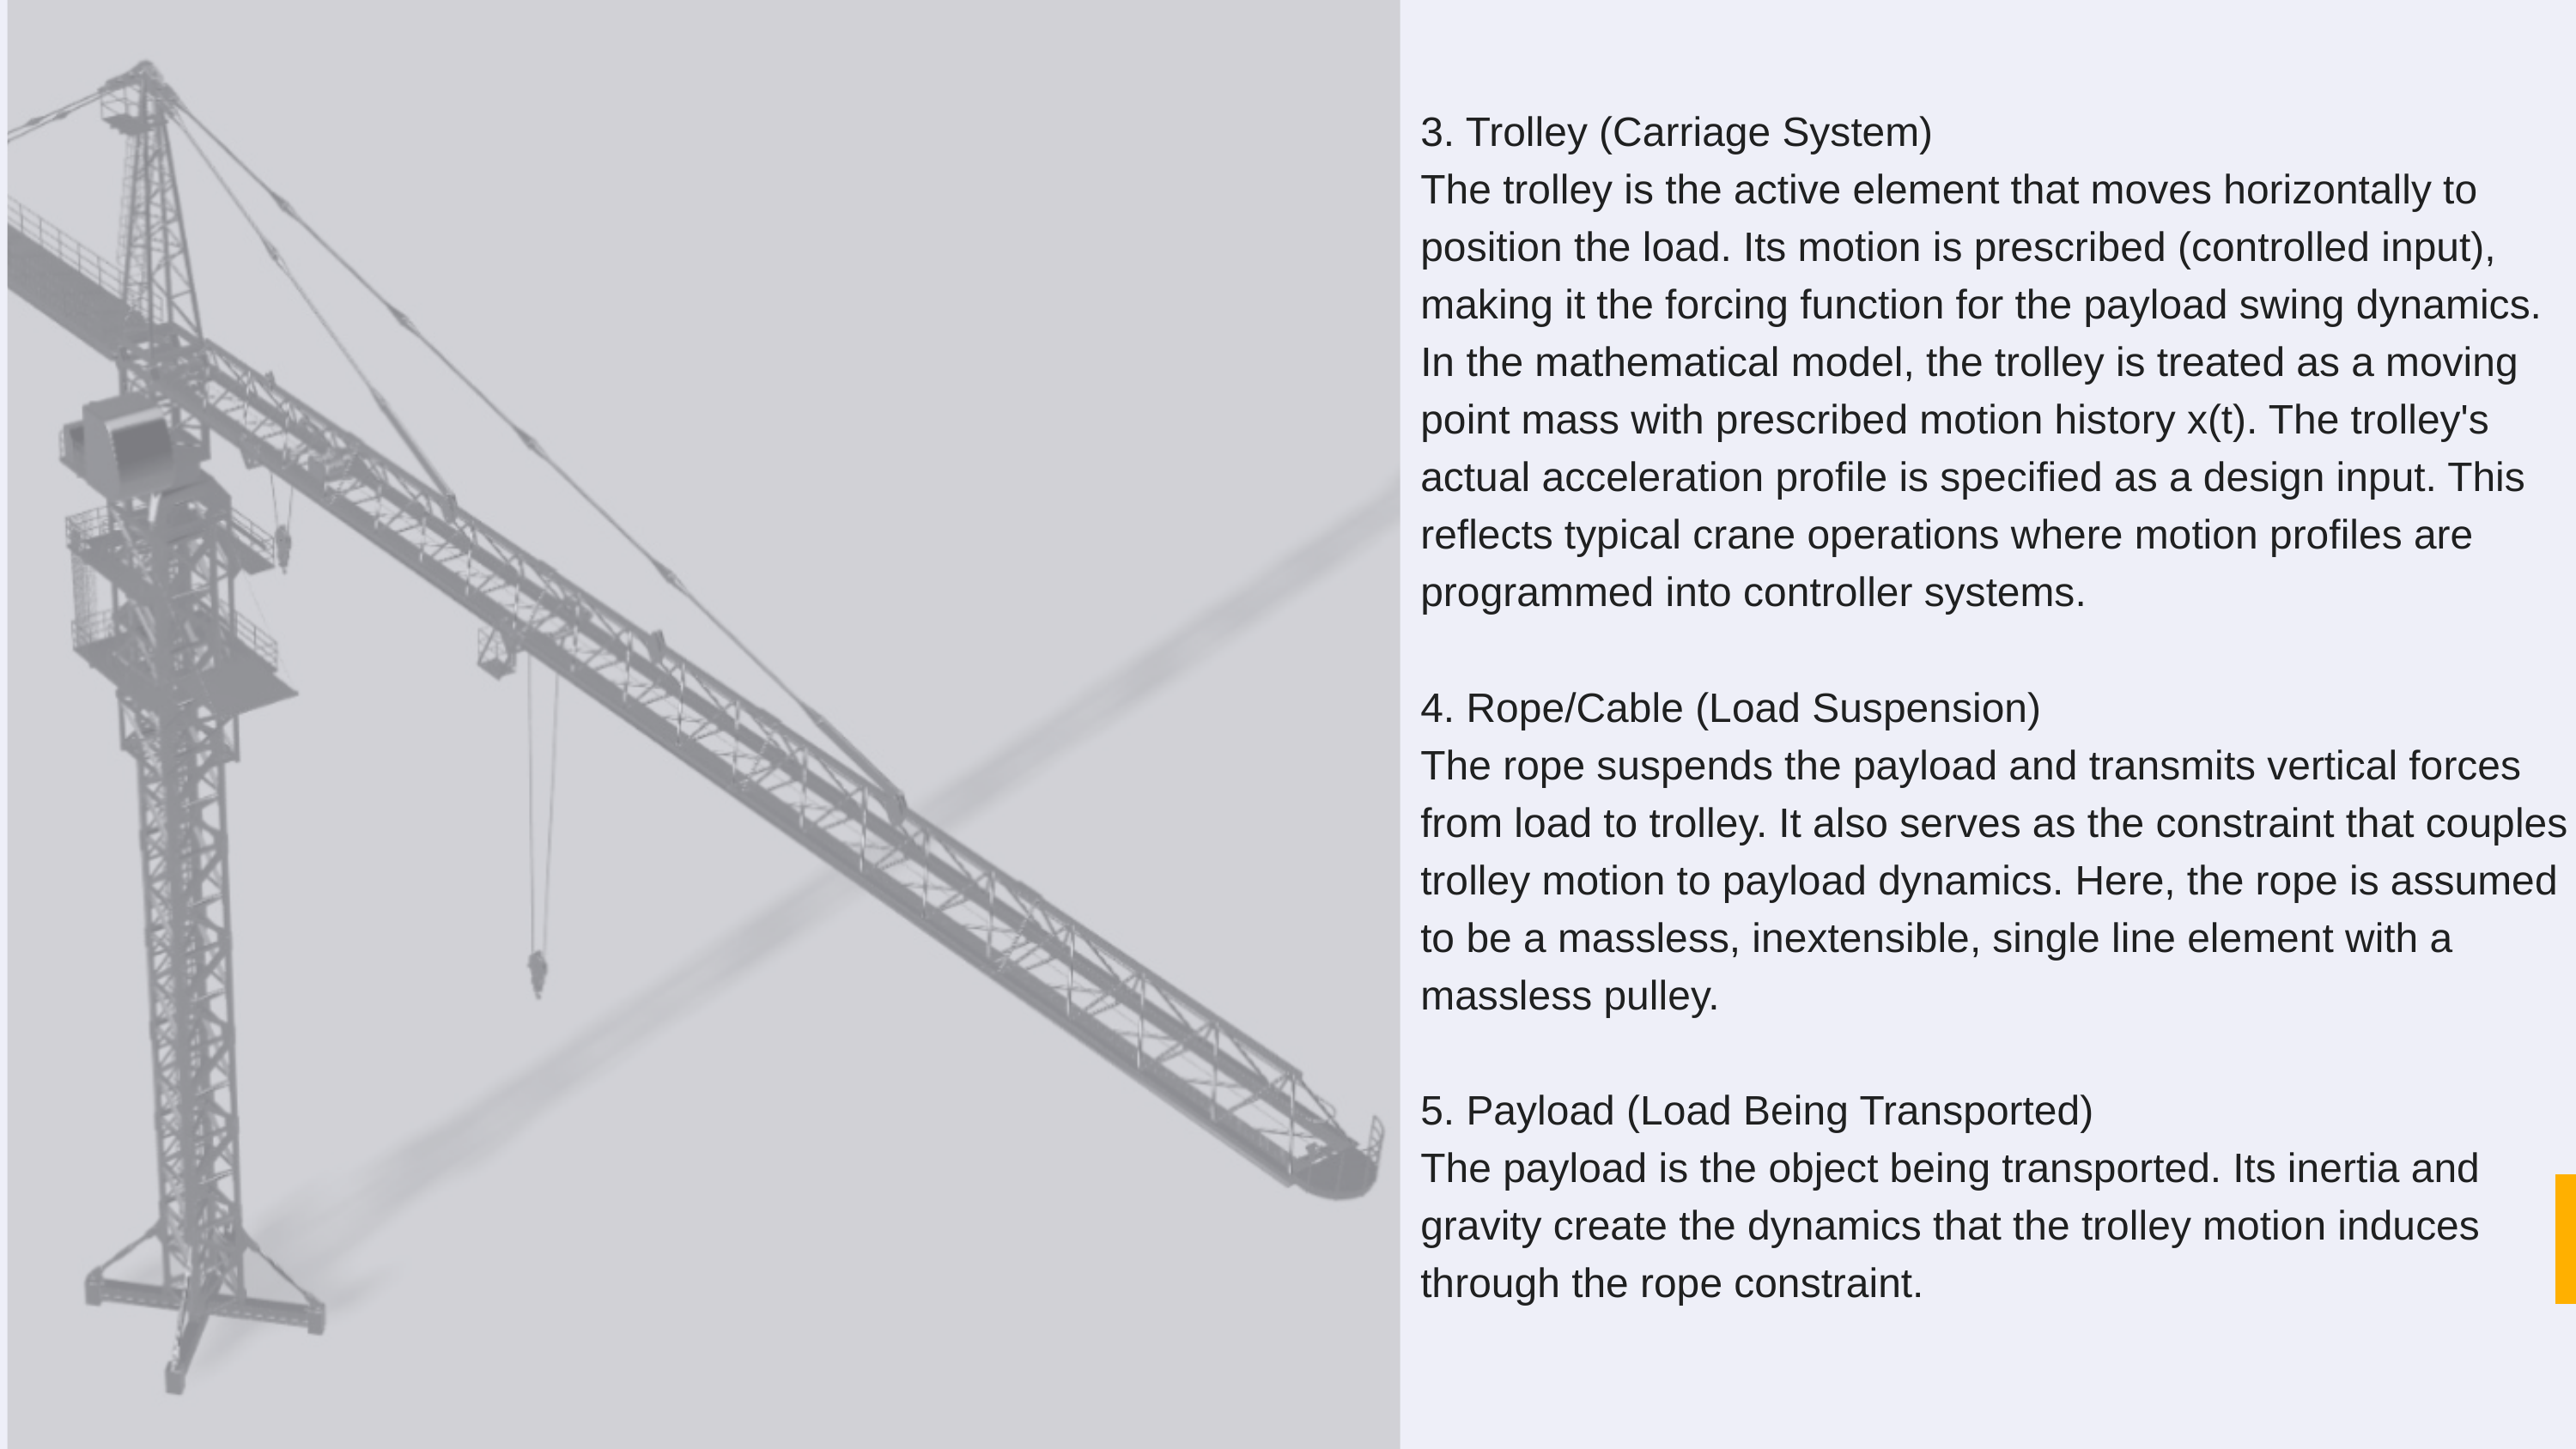

3. Trolley (Carriage System)
The trolley is the active element that moves horizontally to position the load. Its motion is prescribed (controlled input), making it the forcing function for the payload swing dynamics.
In the mathematical model, the trolley is treated as a moving point mass with prescribed motion history x(t). The trolley's actual acceleration profile is specified as a design input. This reflects typical crane operations where motion profiles are programmed into controller systems.

4. Rope/Cable (Load Suspension)
The rope suspends the payload and transmits vertical forces from load to trolley. It also serves as the constraint that couples trolley motion to payload dynamics. Here, the rope is assumed to be a massless, inextensible, single line element with a massless pulley.

5. Payload (Load Being Transported)
The payload is the object being transported. Its inertia and gravity create the dynamics that the trolley motion induces through the rope constraint.